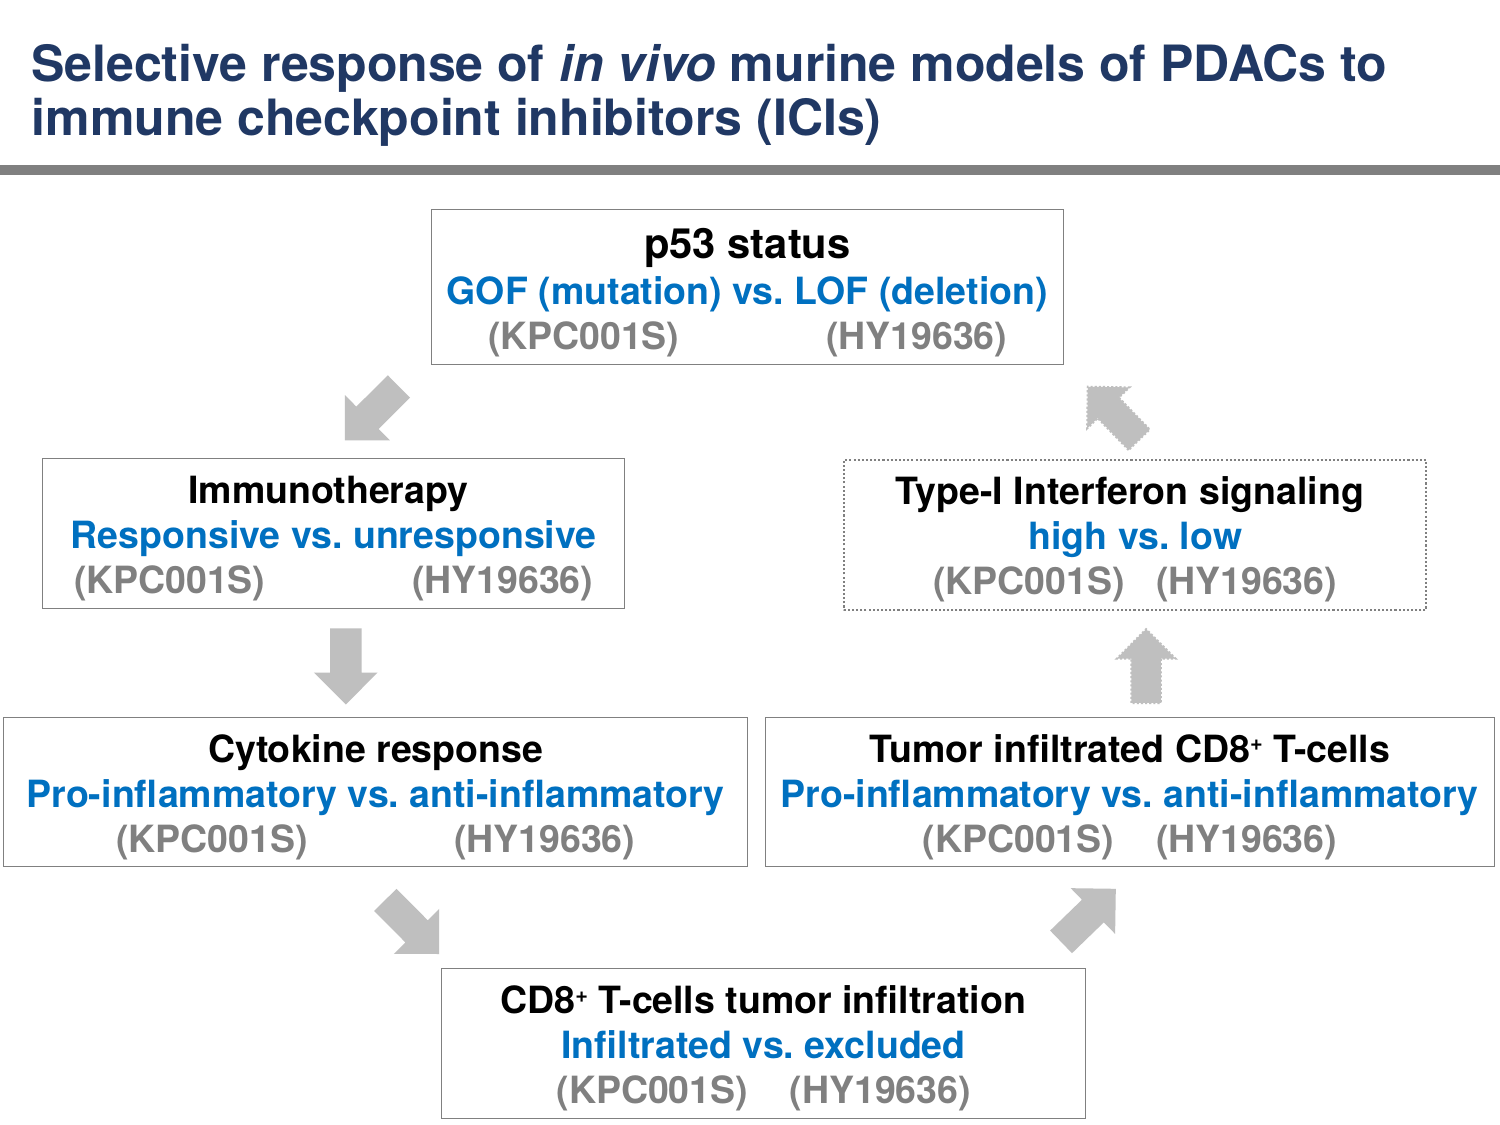

Selective response of in vivo murine models of PDACs to immune checkpoint inhibitors (ICIs)
p53 status
GOF (mutation) vs. LOF (deletion)
(KPC001S)              (HY19636)

Immunotherapy
Responsive vs. unresponsive
(KPC001S)              (HY19636)
Type-I Interferon signaling
high vs. low
(KPC001S)   (HY19636)

Cytokine response
Pro-inflammatory vs. anti-inflammatory
(KPC001S)              (HY19636)
Tumor infiltrated CD8+ T-cells
Pro-inflammatory vs. anti-inflammatory
(KPC001S)    (HY19636)

CD8+ T-cells tumor infiltration
Infiltrated vs. excluded
(KPC001S)    (HY19636)